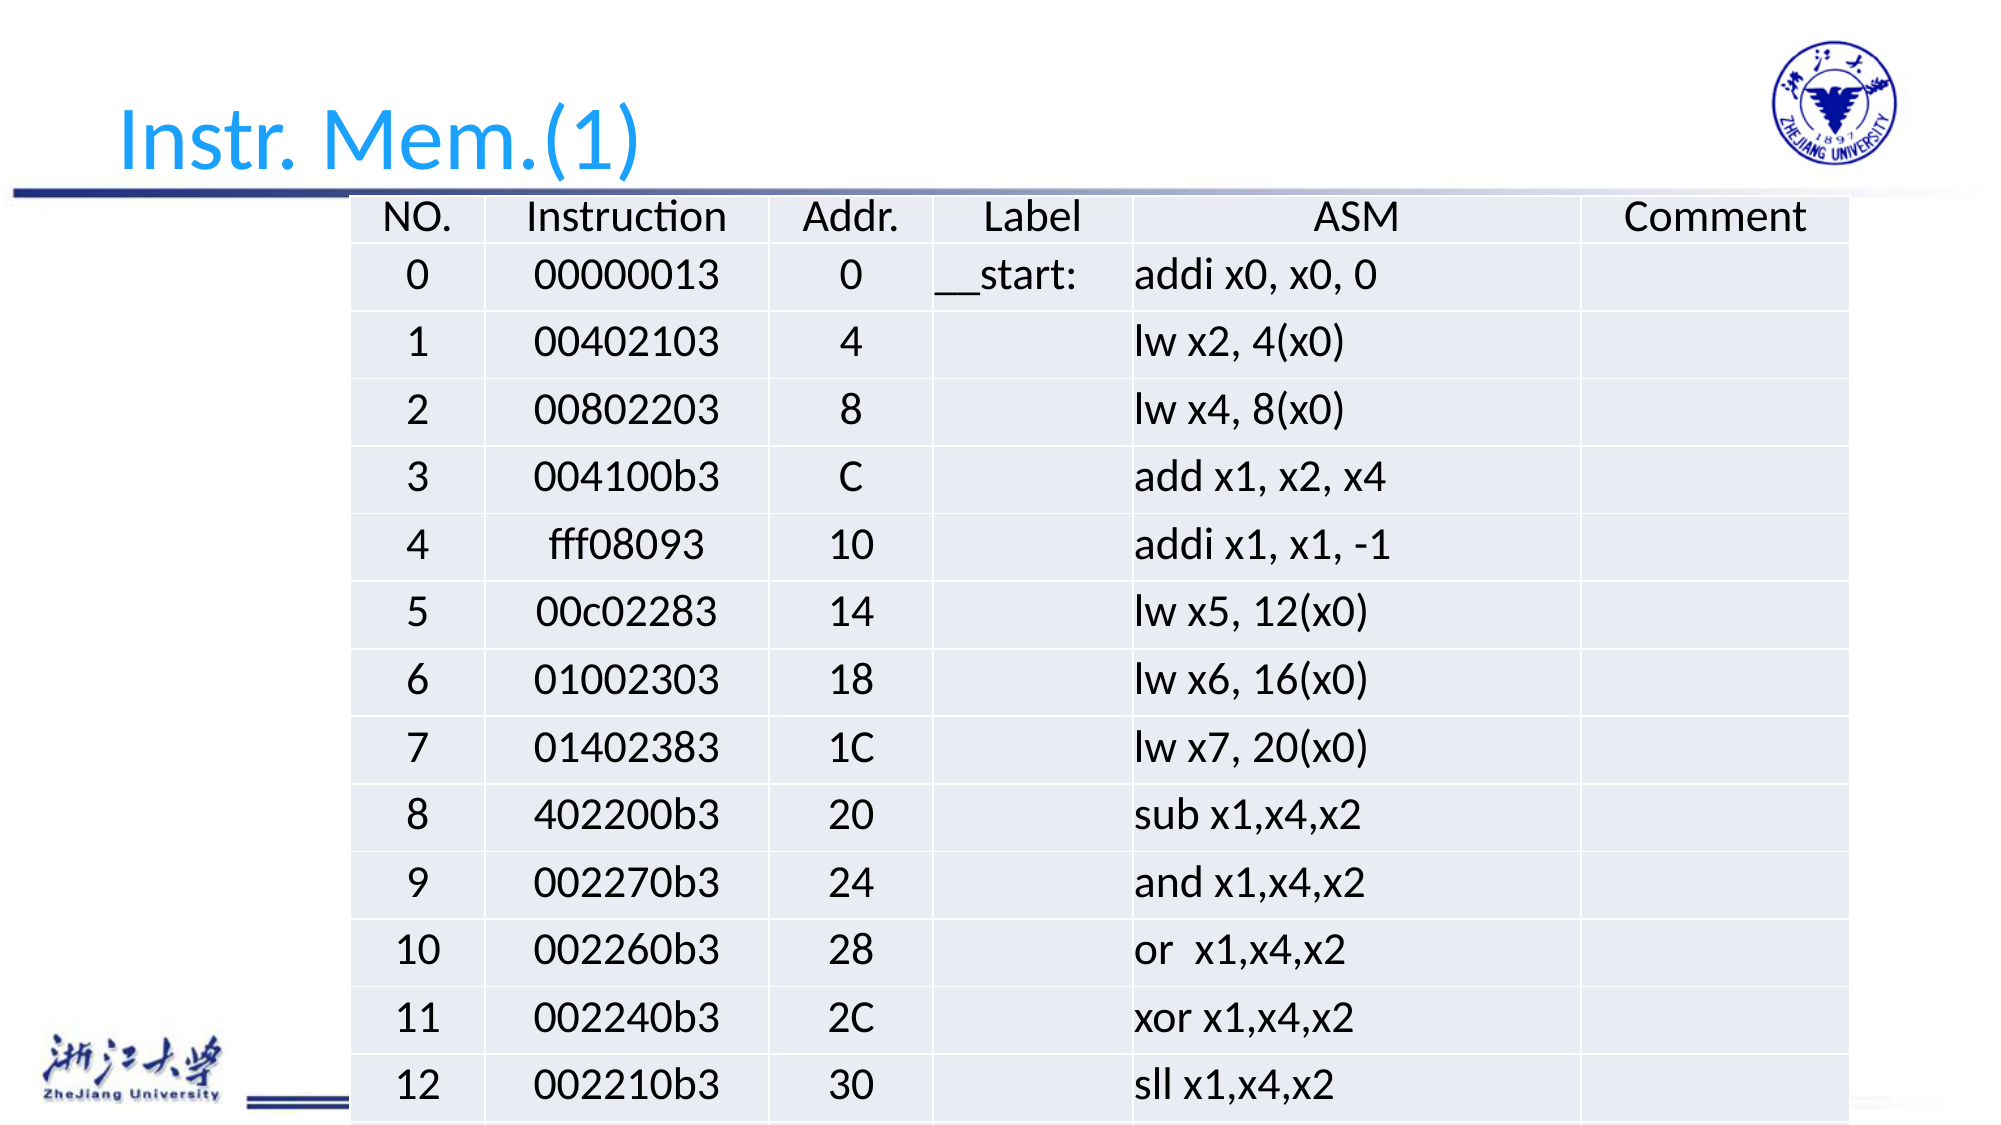

# Instr. Mem.(1)
| NO. | Instruction | Addr. | Label | ASM | Comment |
| --- | --- | --- | --- | --- | --- |
| 0 | 00000013 | 0 | \_\_start: | addi x0, x0, 0 |  |
| 1 | 00402103 | 4 |  | lw x2, 4(x0) |  |
| 2 | 00802203 | 8 |  | lw x4, 8(x0) |  |
| 3 | 004100b3 | C |  | add x1, x2, x4 |  |
| 4 | fff08093 | 10 |  | addi x1, x1, -1 |  |
| 5 | 00c02283 | 14 |  | lw x5, 12(x0) |  |
| 6 | 01002303 | 18 |  | lw x6, 16(x0) |  |
| 7 | 01402383 | 1C |  | lw x7, 20(x0) |  |
| 8 | 402200b3 | 20 |  | sub x1,x4,x2 |  |
| 9 | 002270b3 | 24 |  | and x1,x4,x2 |  |
| 10 | 002260b3 | 28 |  | or x1,x4,x2 |  |
| 11 | 002240b3 | 2C |  | xor x1,x4,x2 |  |
| 12 | 002210b3 | 30 |  | sll x1,x4,x2 |  |
| 13 | 002220b3 | 34 |  | slt x1,x4,x2 |  |
| 14 | 004120b3 | 38 |  | slt x1,x2,x4 |  |